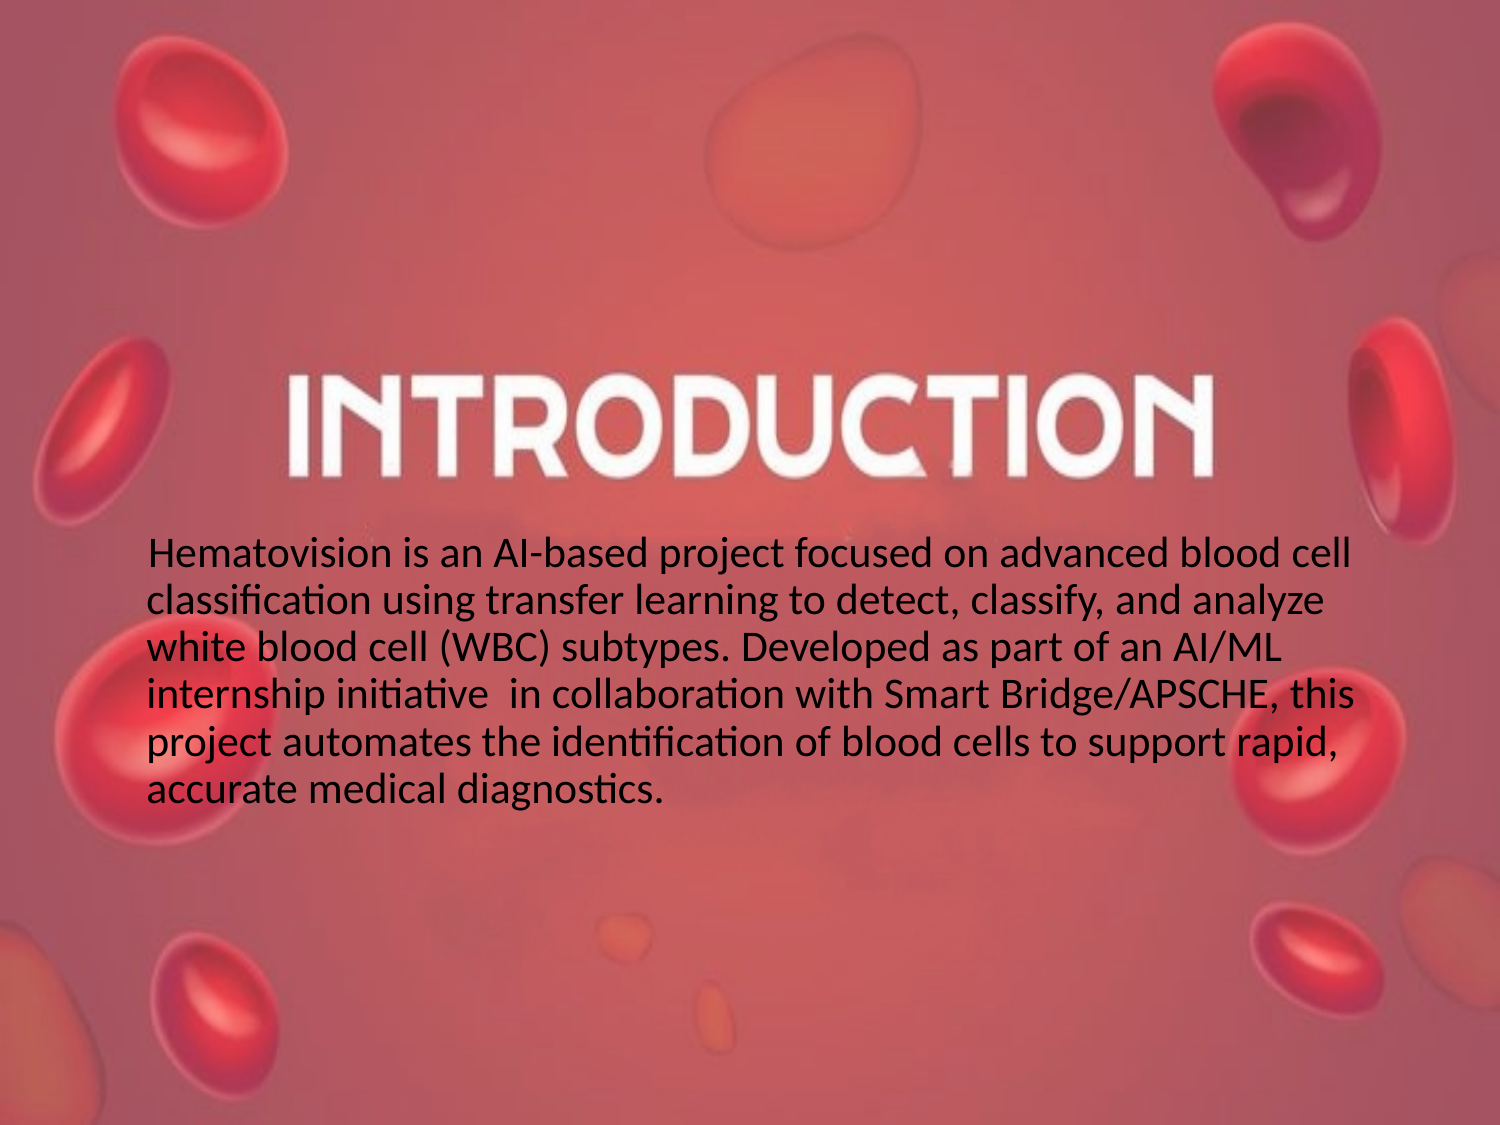

Hematovision is an AI-based project focused on advanced blood cell classification using transfer learning to detect, classify, and analyze white blood cell (WBC) subtypes. Developed as part of an AI/ML internship initiative  in collaboration with Smart Bridge/APSCHE, this project automates the identification of blood cells to support rapid, accurate medical diagnostics.